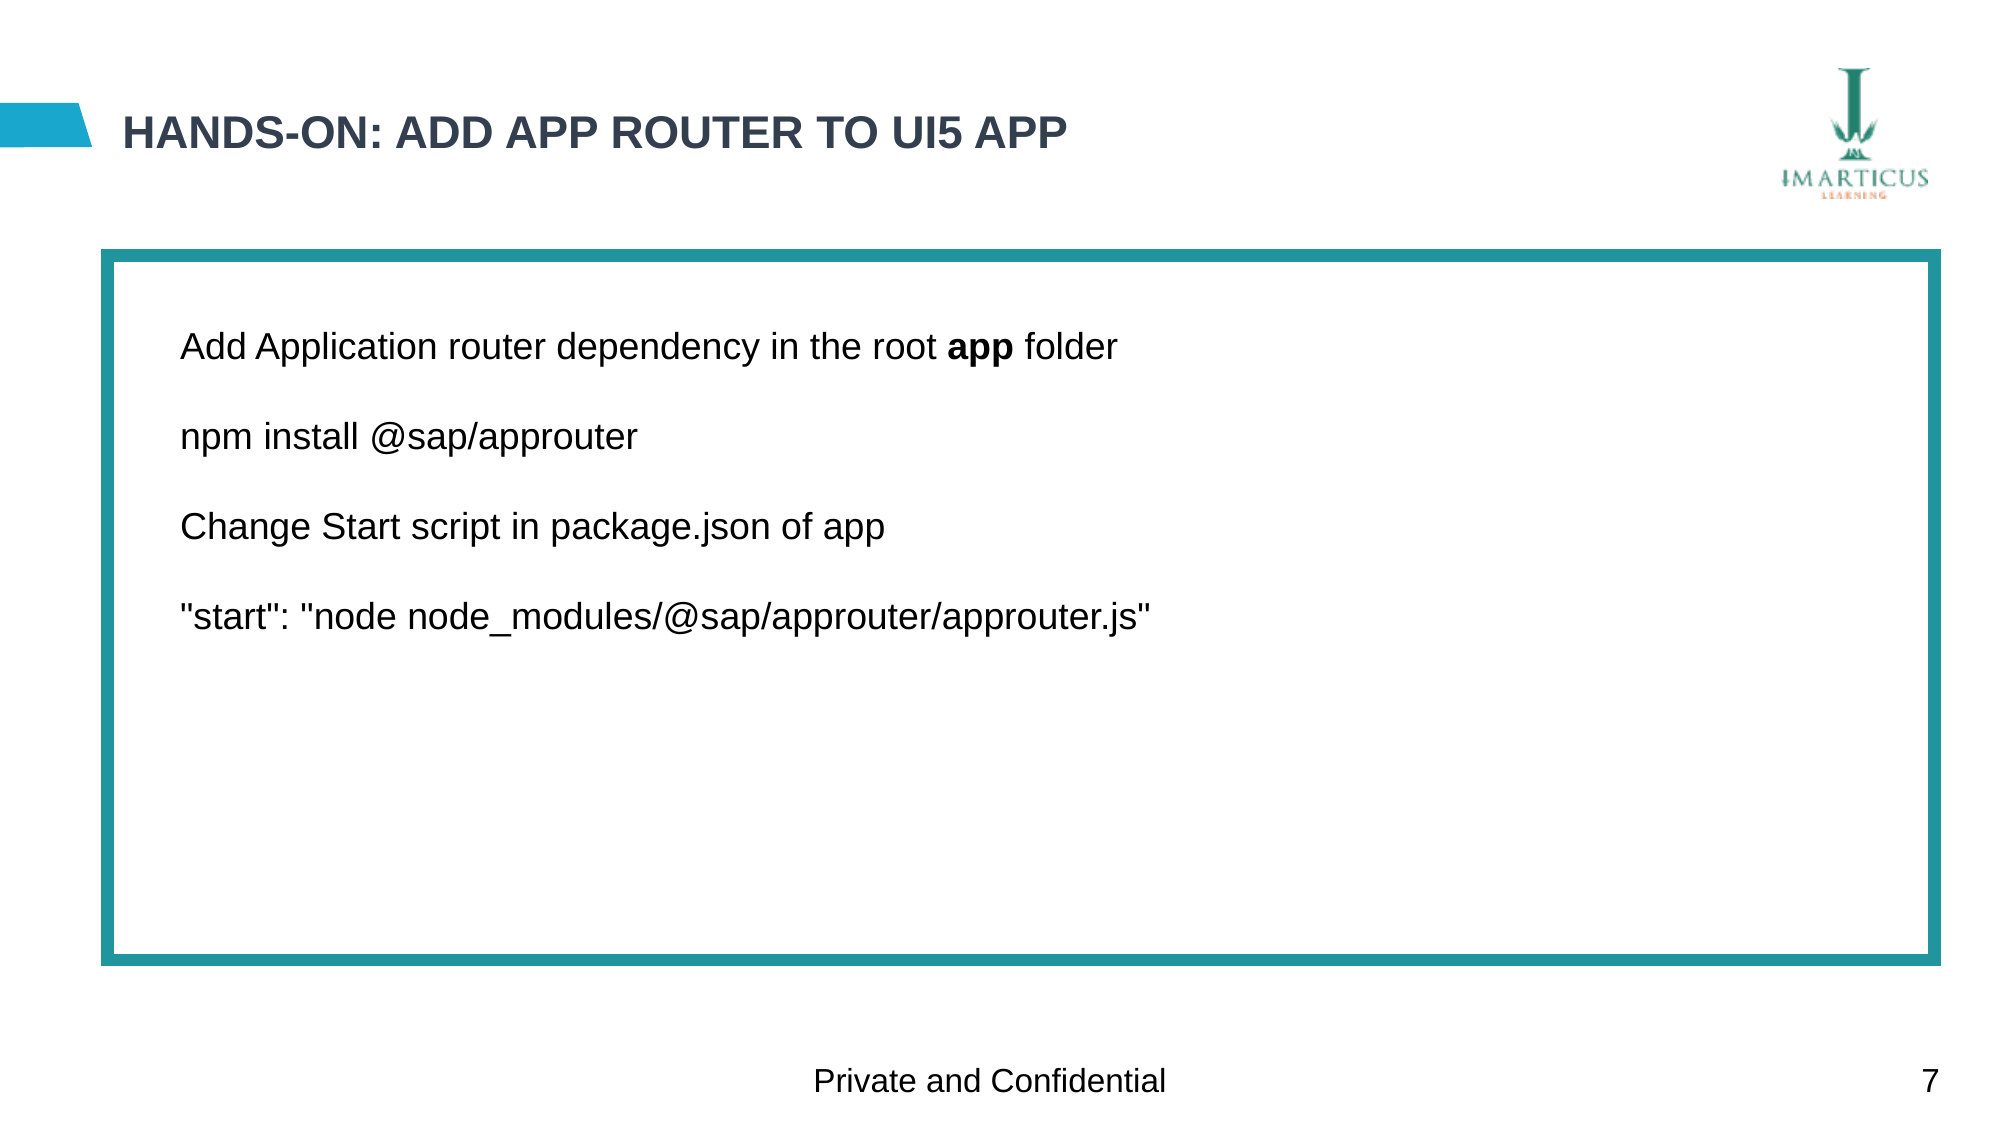

# HANDS-ON: ADD APP ROUTER TO UI5 APP

Add Application router dependency in the root app folder

npm install @sap/approuter

Change Start script in package.json of app

"start": "node node_modules/@sap/approuter/approuter.js"